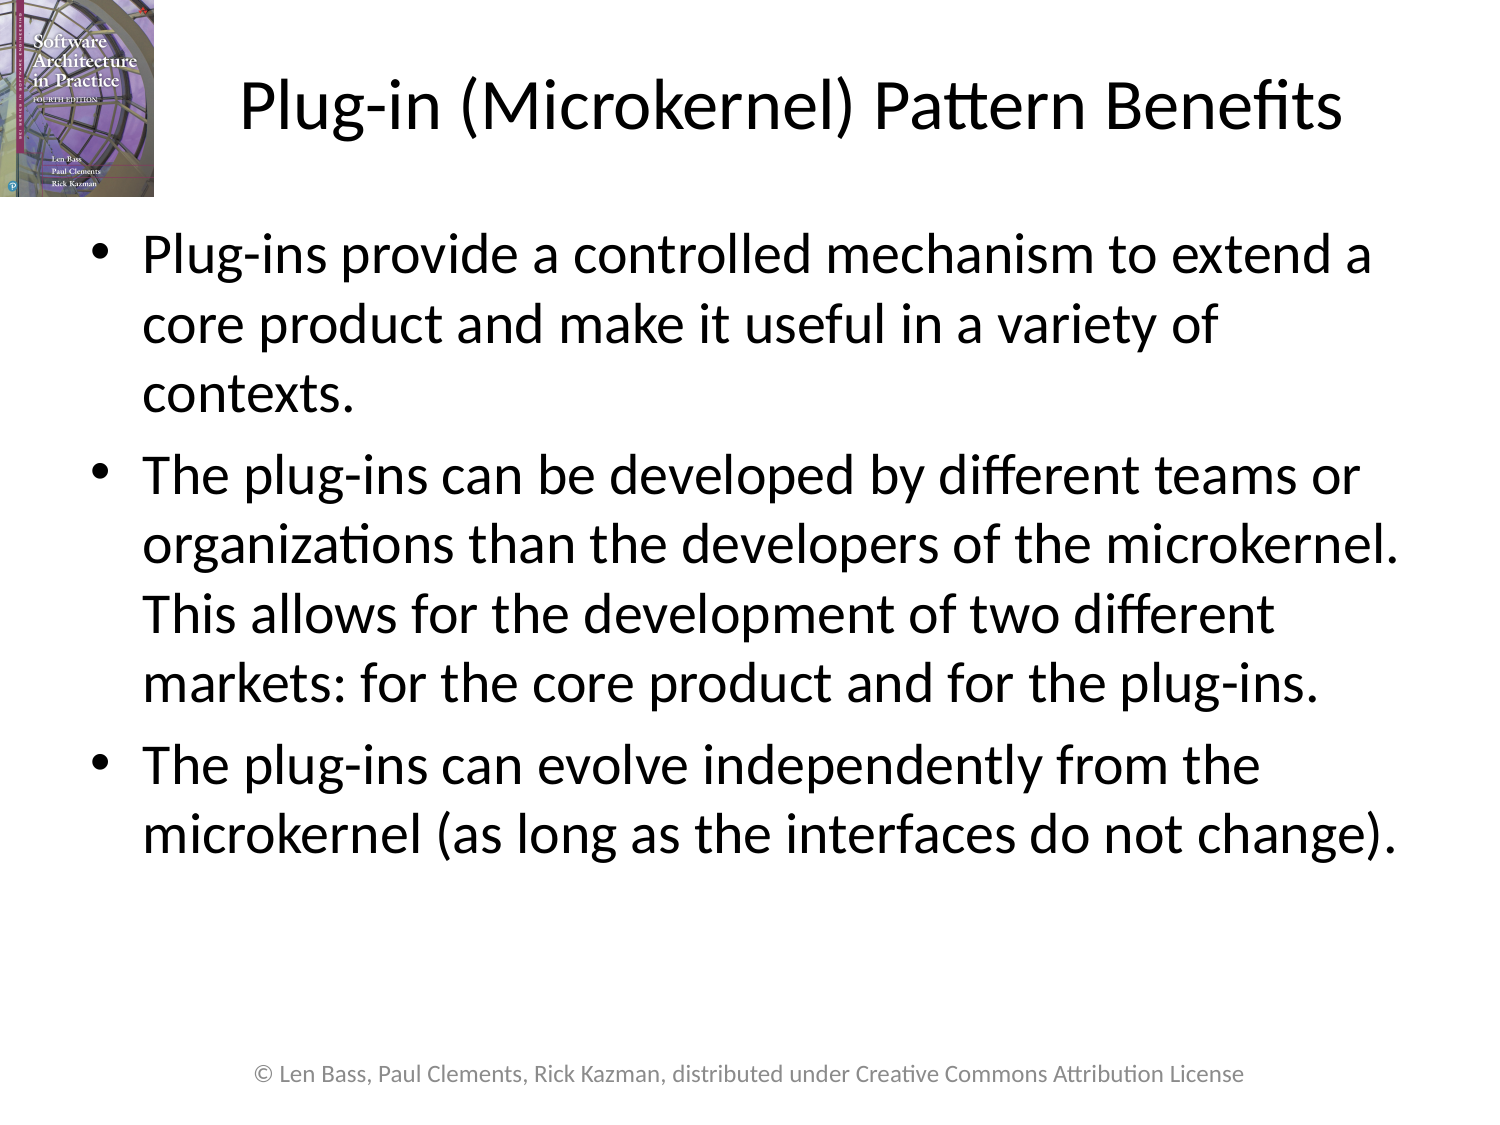

# Plug-in (Microkernel) Pattern Benefits
Plug-ins provide a controlled mechanism to extend a core product and make it useful in a variety of contexts.
The plug-ins can be developed by different teams or organizations than the developers of the microkernel. This allows for the development of two different markets: for the core product and for the plug-ins.
The plug-ins can evolve independently from the microkernel (as long as the interfaces do not change).

© Len Bass, Paul Clements, Rick Kazman, distributed under Creative Commons Attribution License